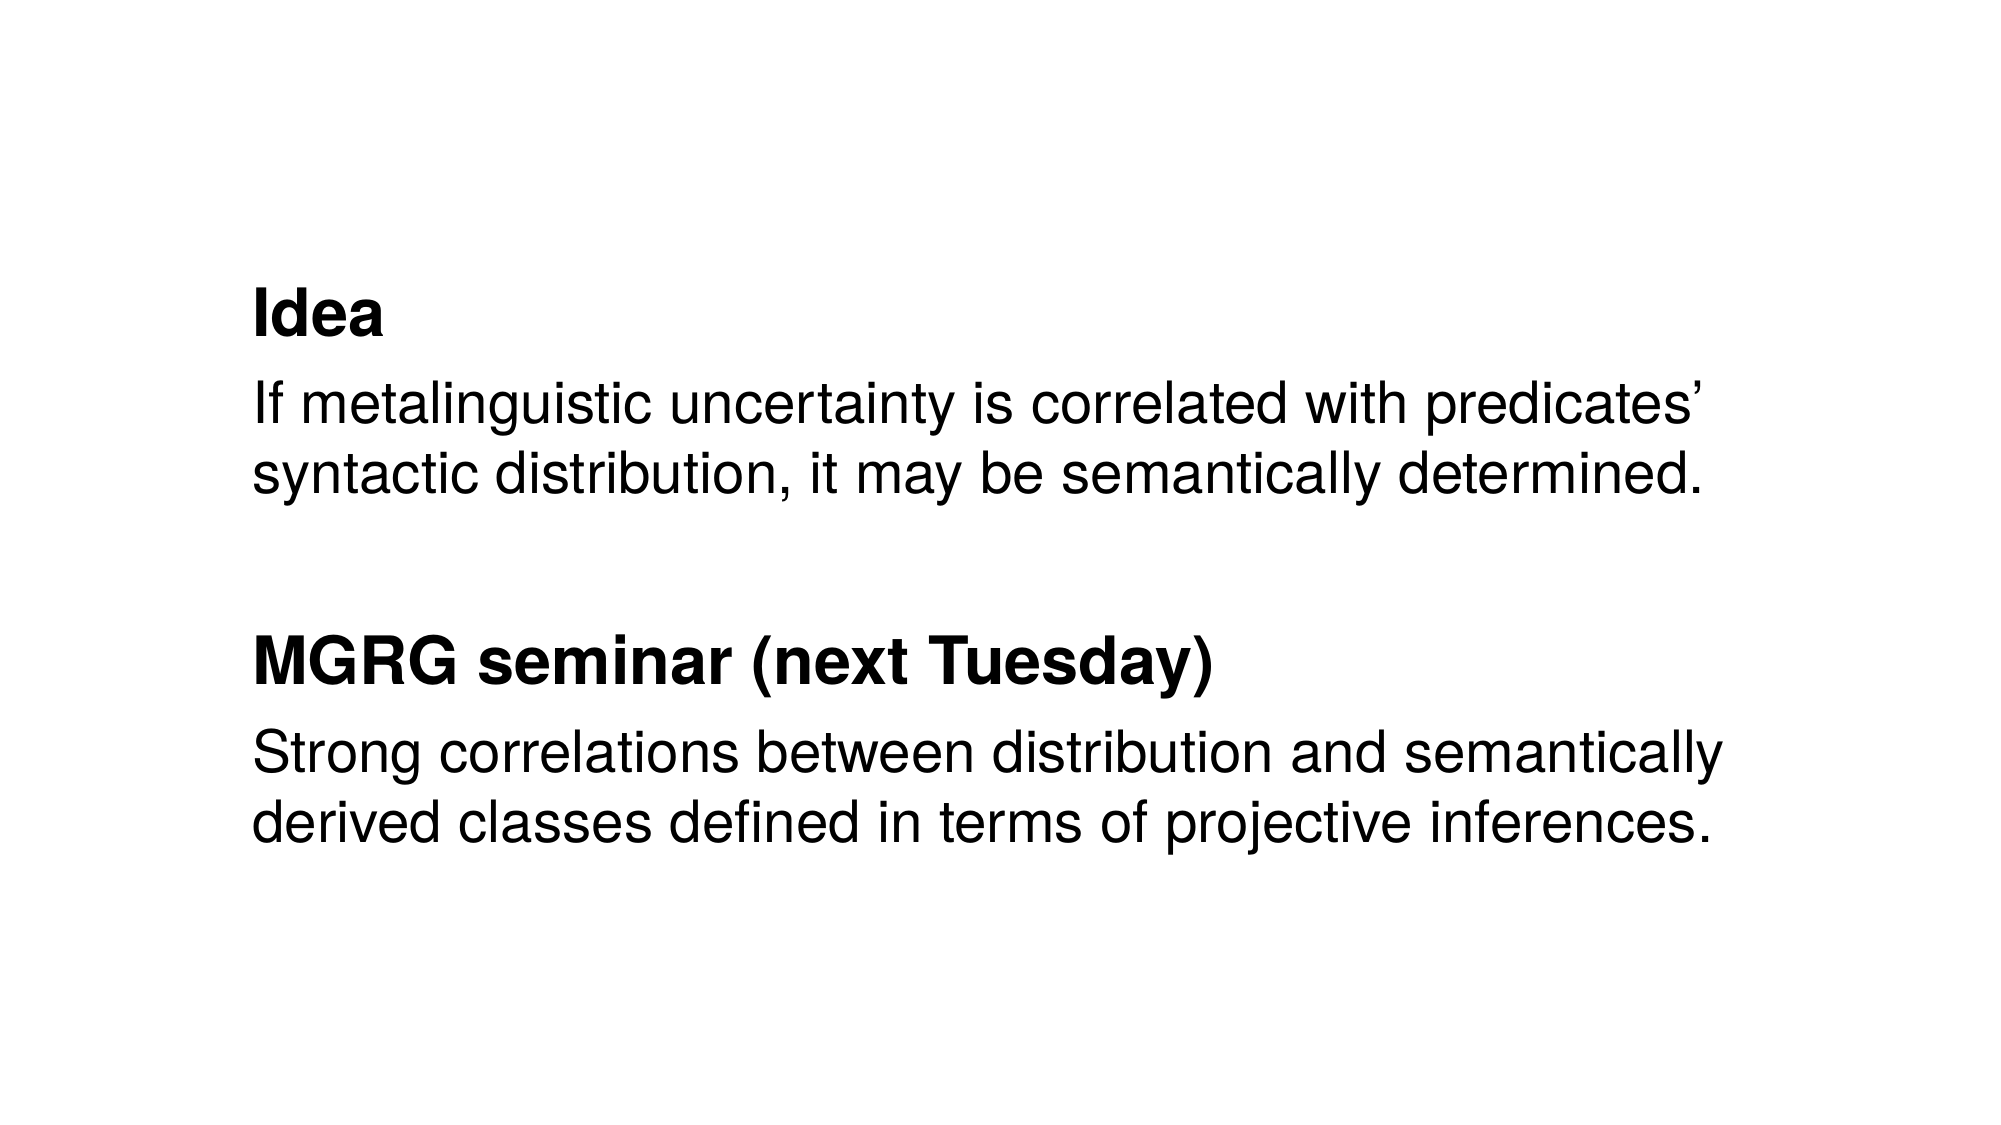

Idea
If metalinguistic uncertainty is correlated with predicates’ syntactic distribution, it may be semantically determined.
MGRG seminar (next Tuesday)
Strong correlations between distribution and semantically derived classes defined in terms of projective inferences.